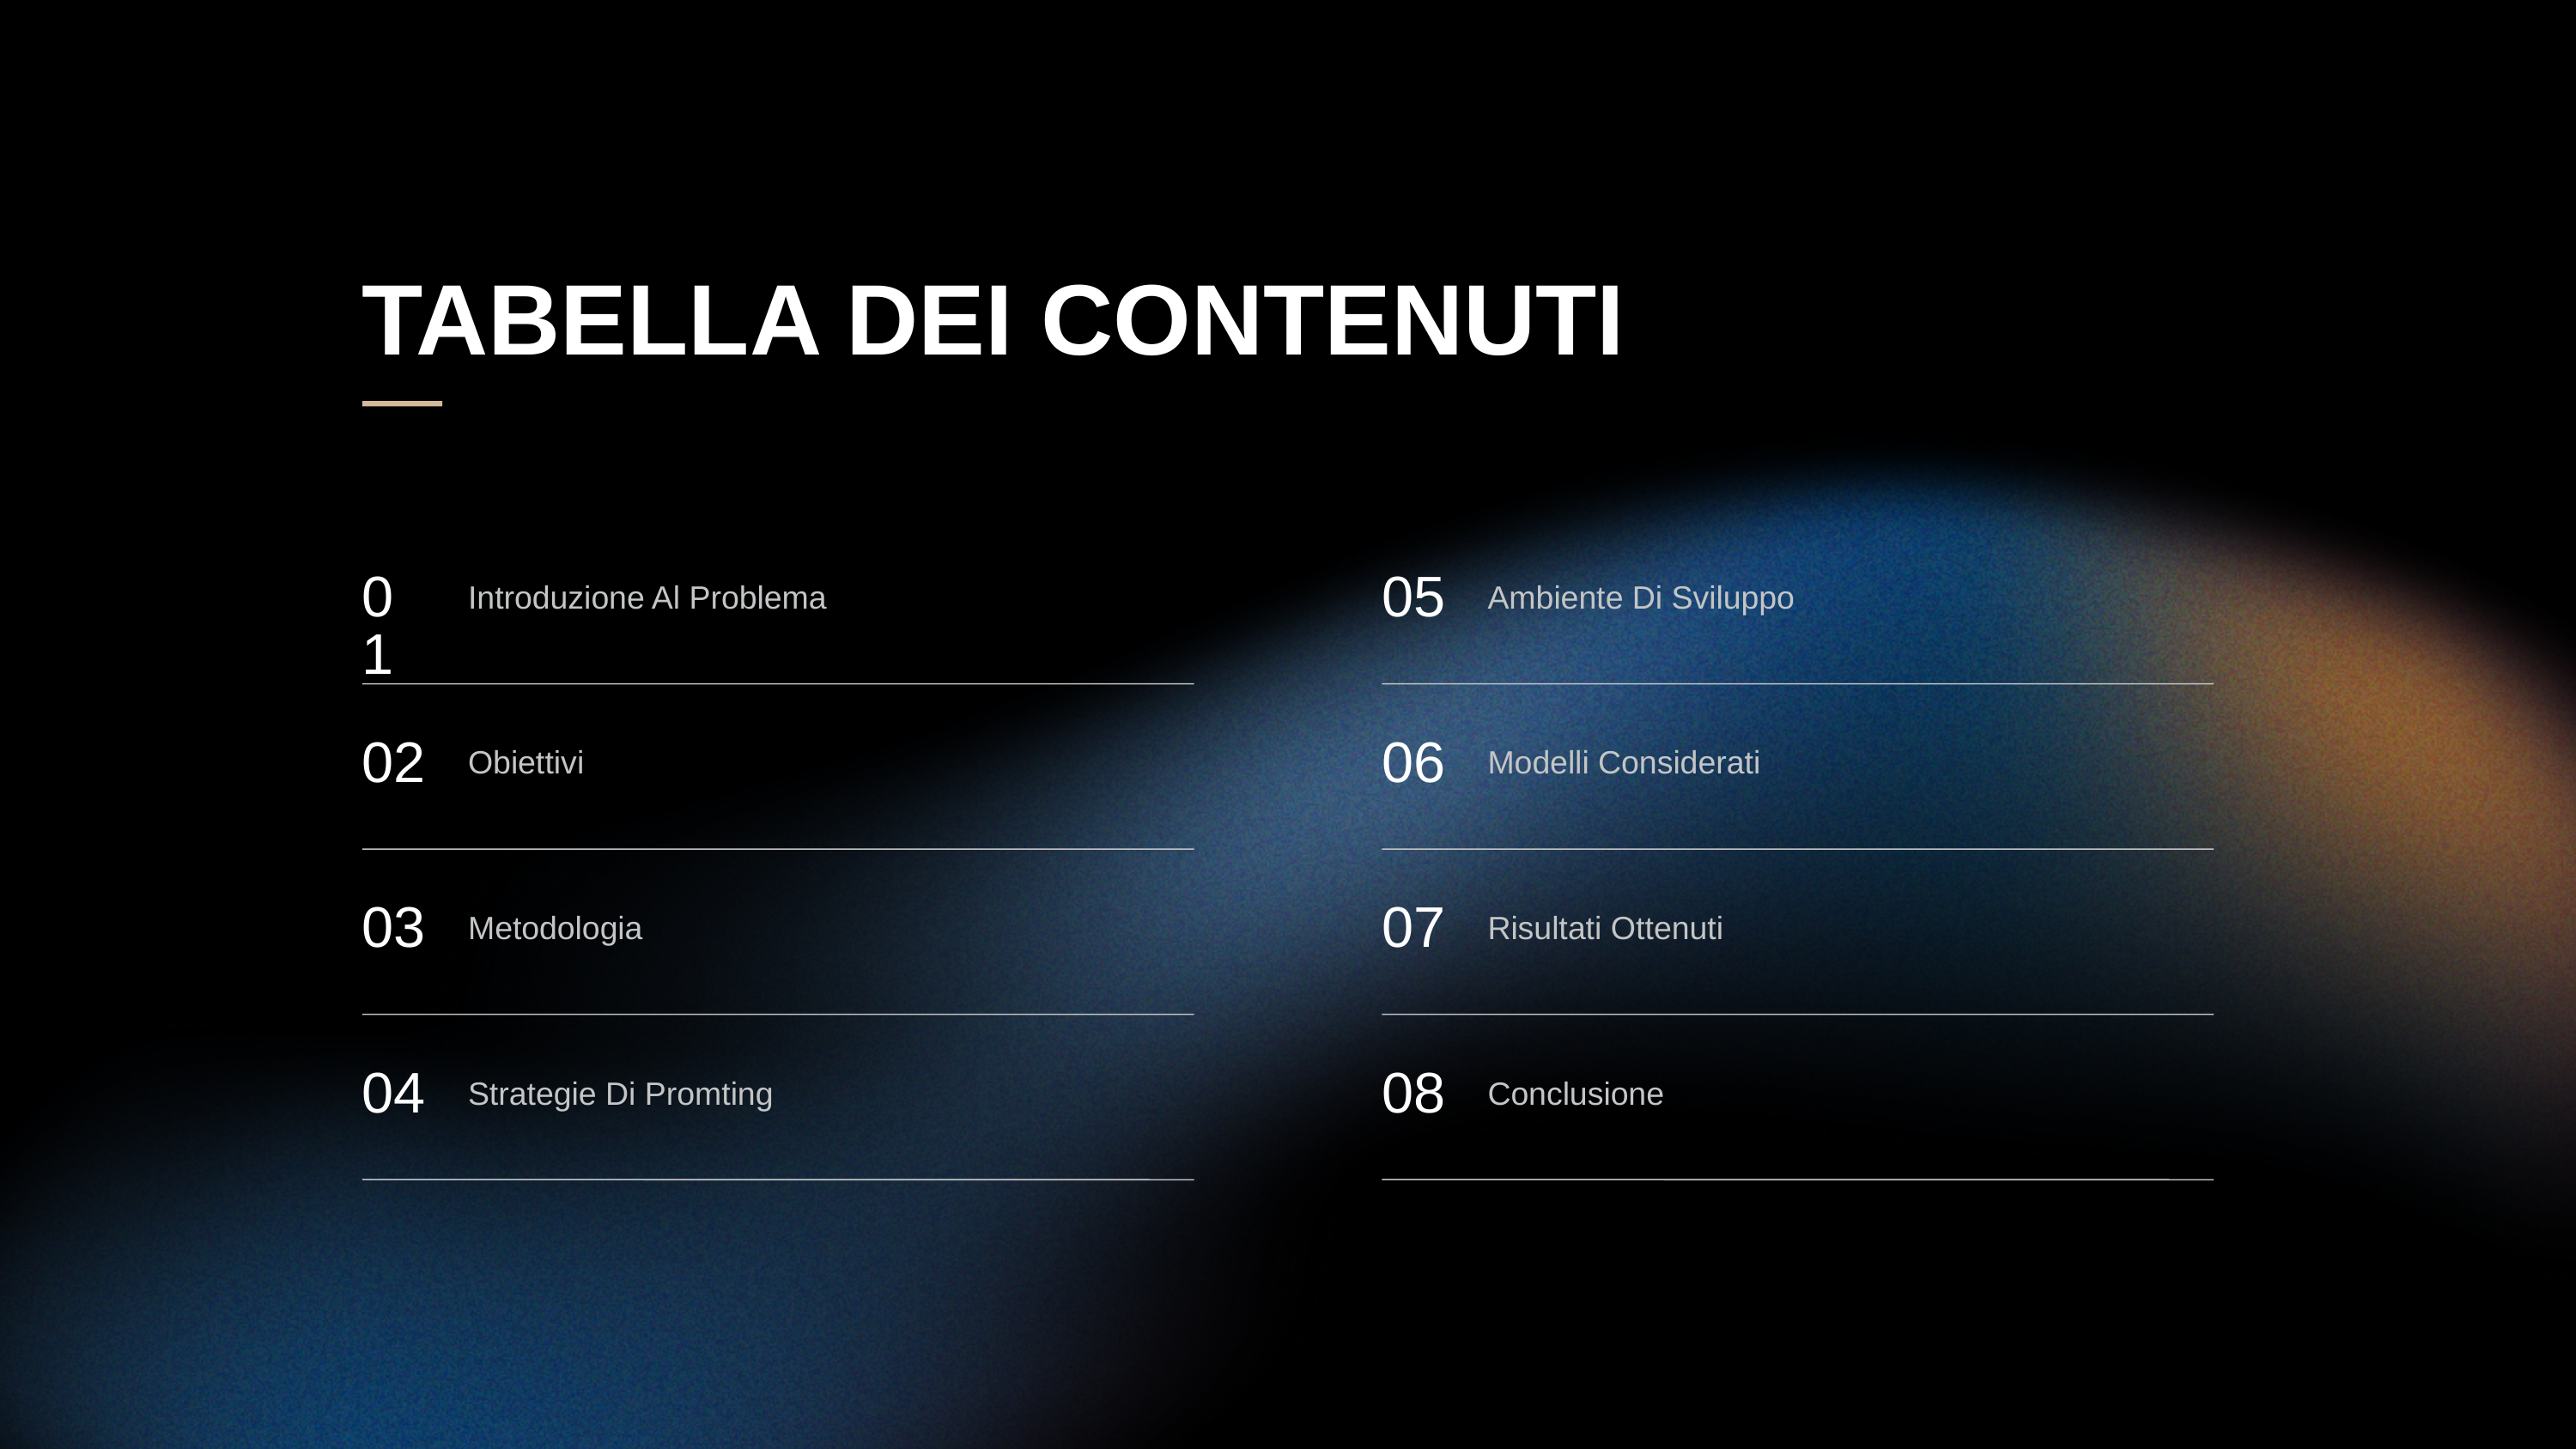

TABELLA DEI CONTENUTI

01
05
Introduzione Al Problema
Ambiente Di Sviluppo

02
06
Obiettivi
Modelli Considerati

03
07
Metodologia
Risultati Ottenuti

04
08
Strategie Di Promting
Conclusione